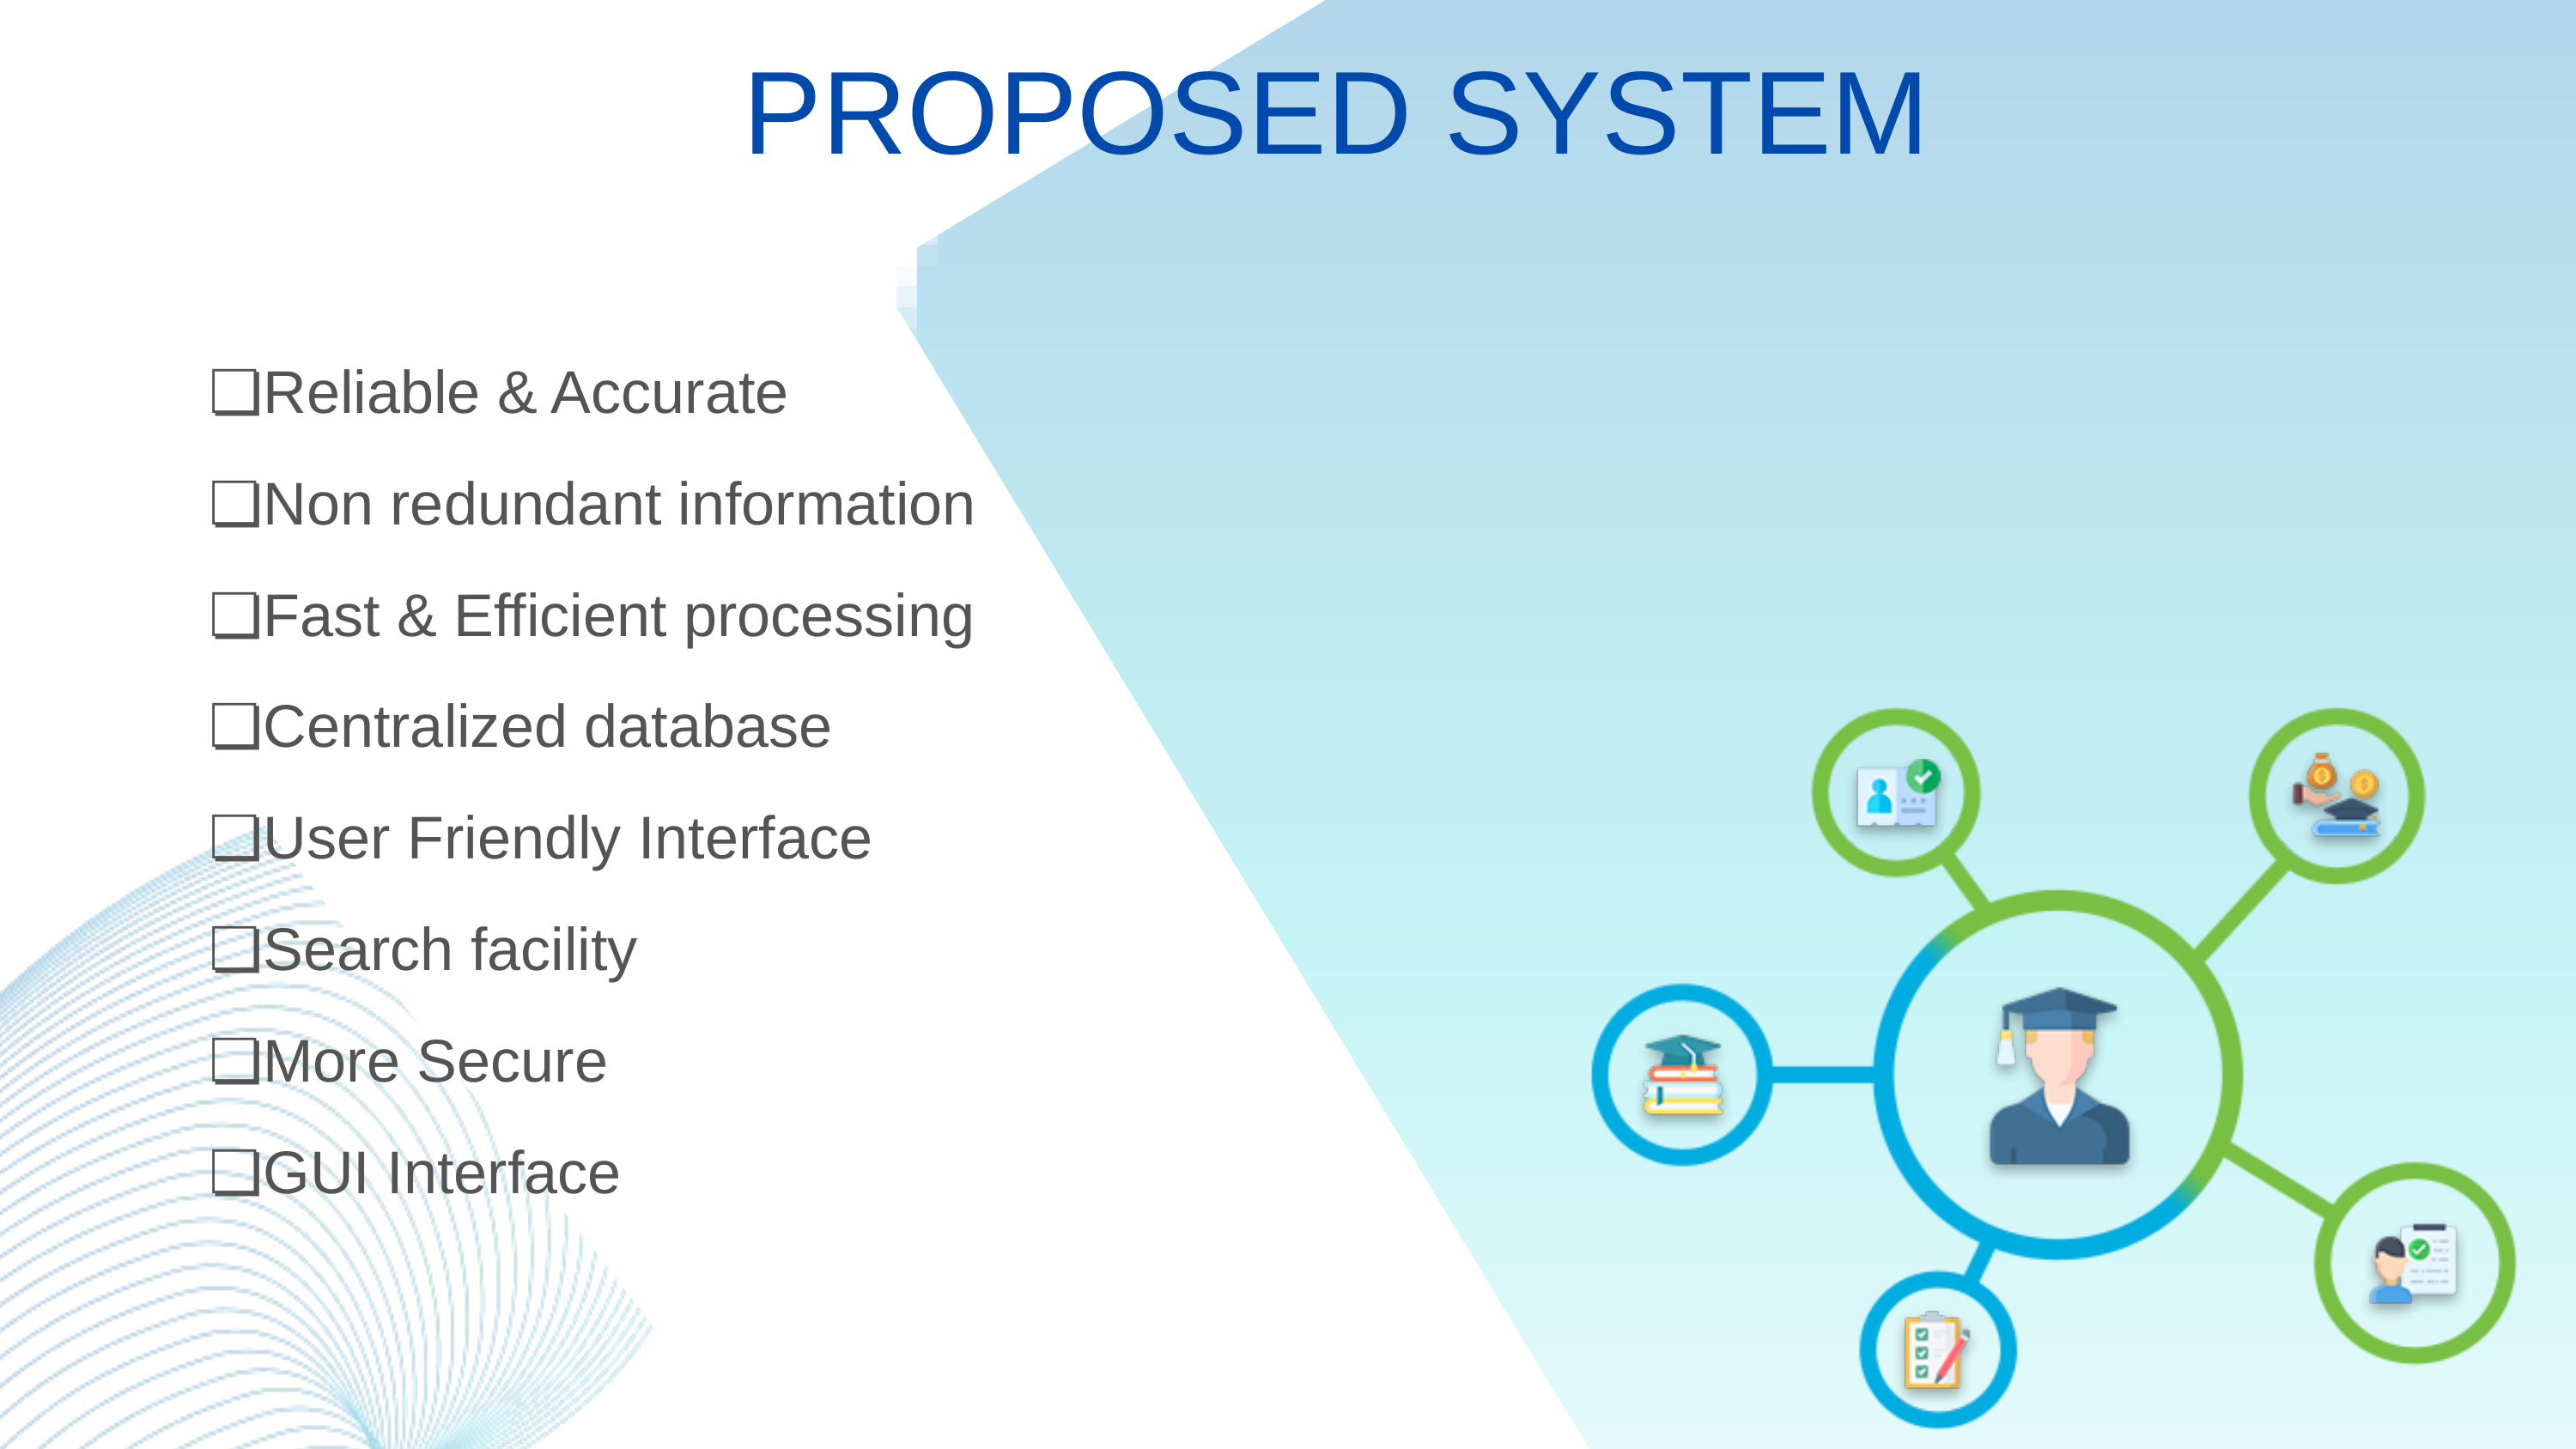

PROPOSED SYSTEM

❏Reliable & Accurate
❏Non redundant information
❏Fast & Efficient processing
❏Centralized database
❏User Friendly Interface
❏Search facility
❏More Secure
❏GUI Interface